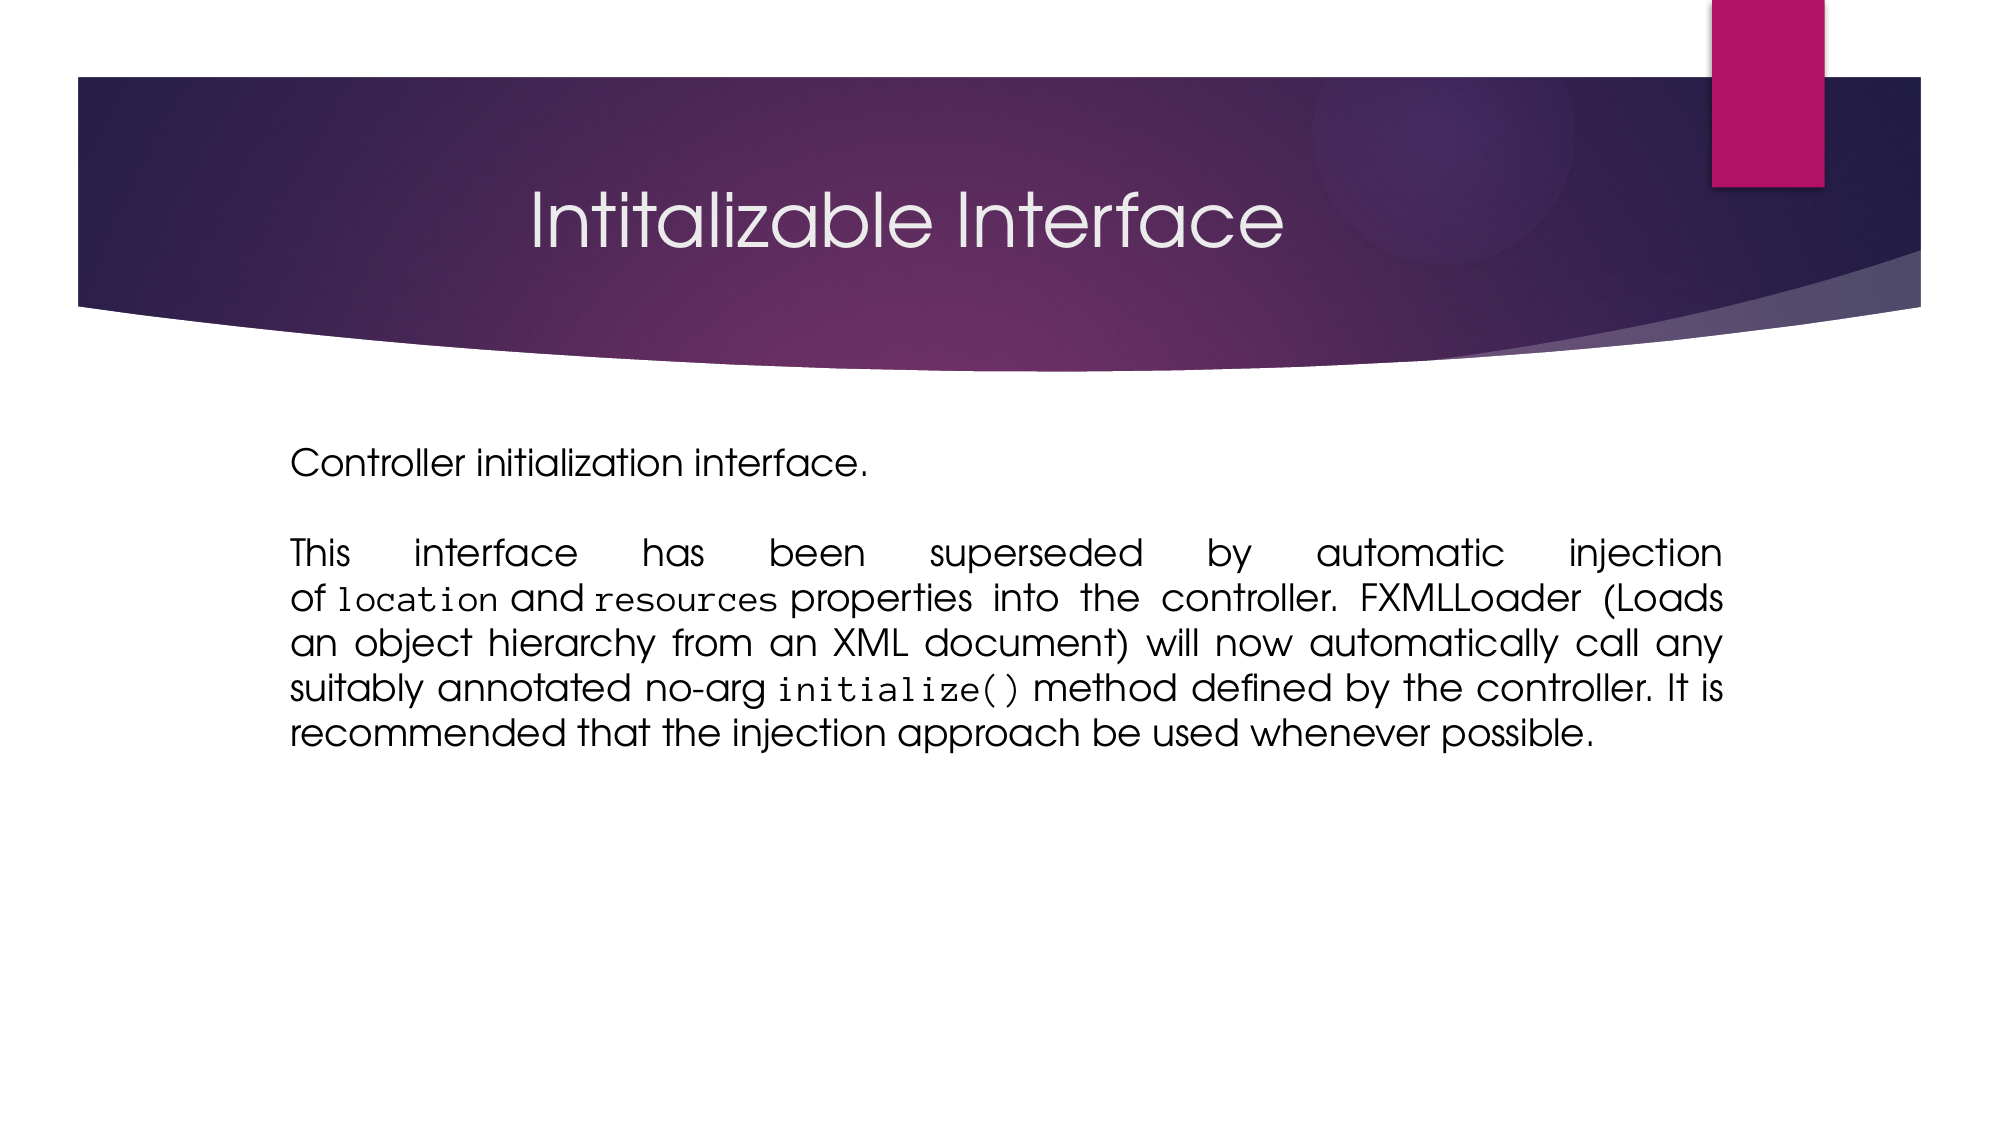

# Intitalizable Interface

Controller initialization interface.

This interface has been superseded by automatic injection of location and resources properties into the controller. FXMLLoader (Loads an object hierarchy from an XML document) will now automatically call any suitably annotated no-arg initialize() method defined by the controller. It is recommended that the injection approach be used whenever possible.